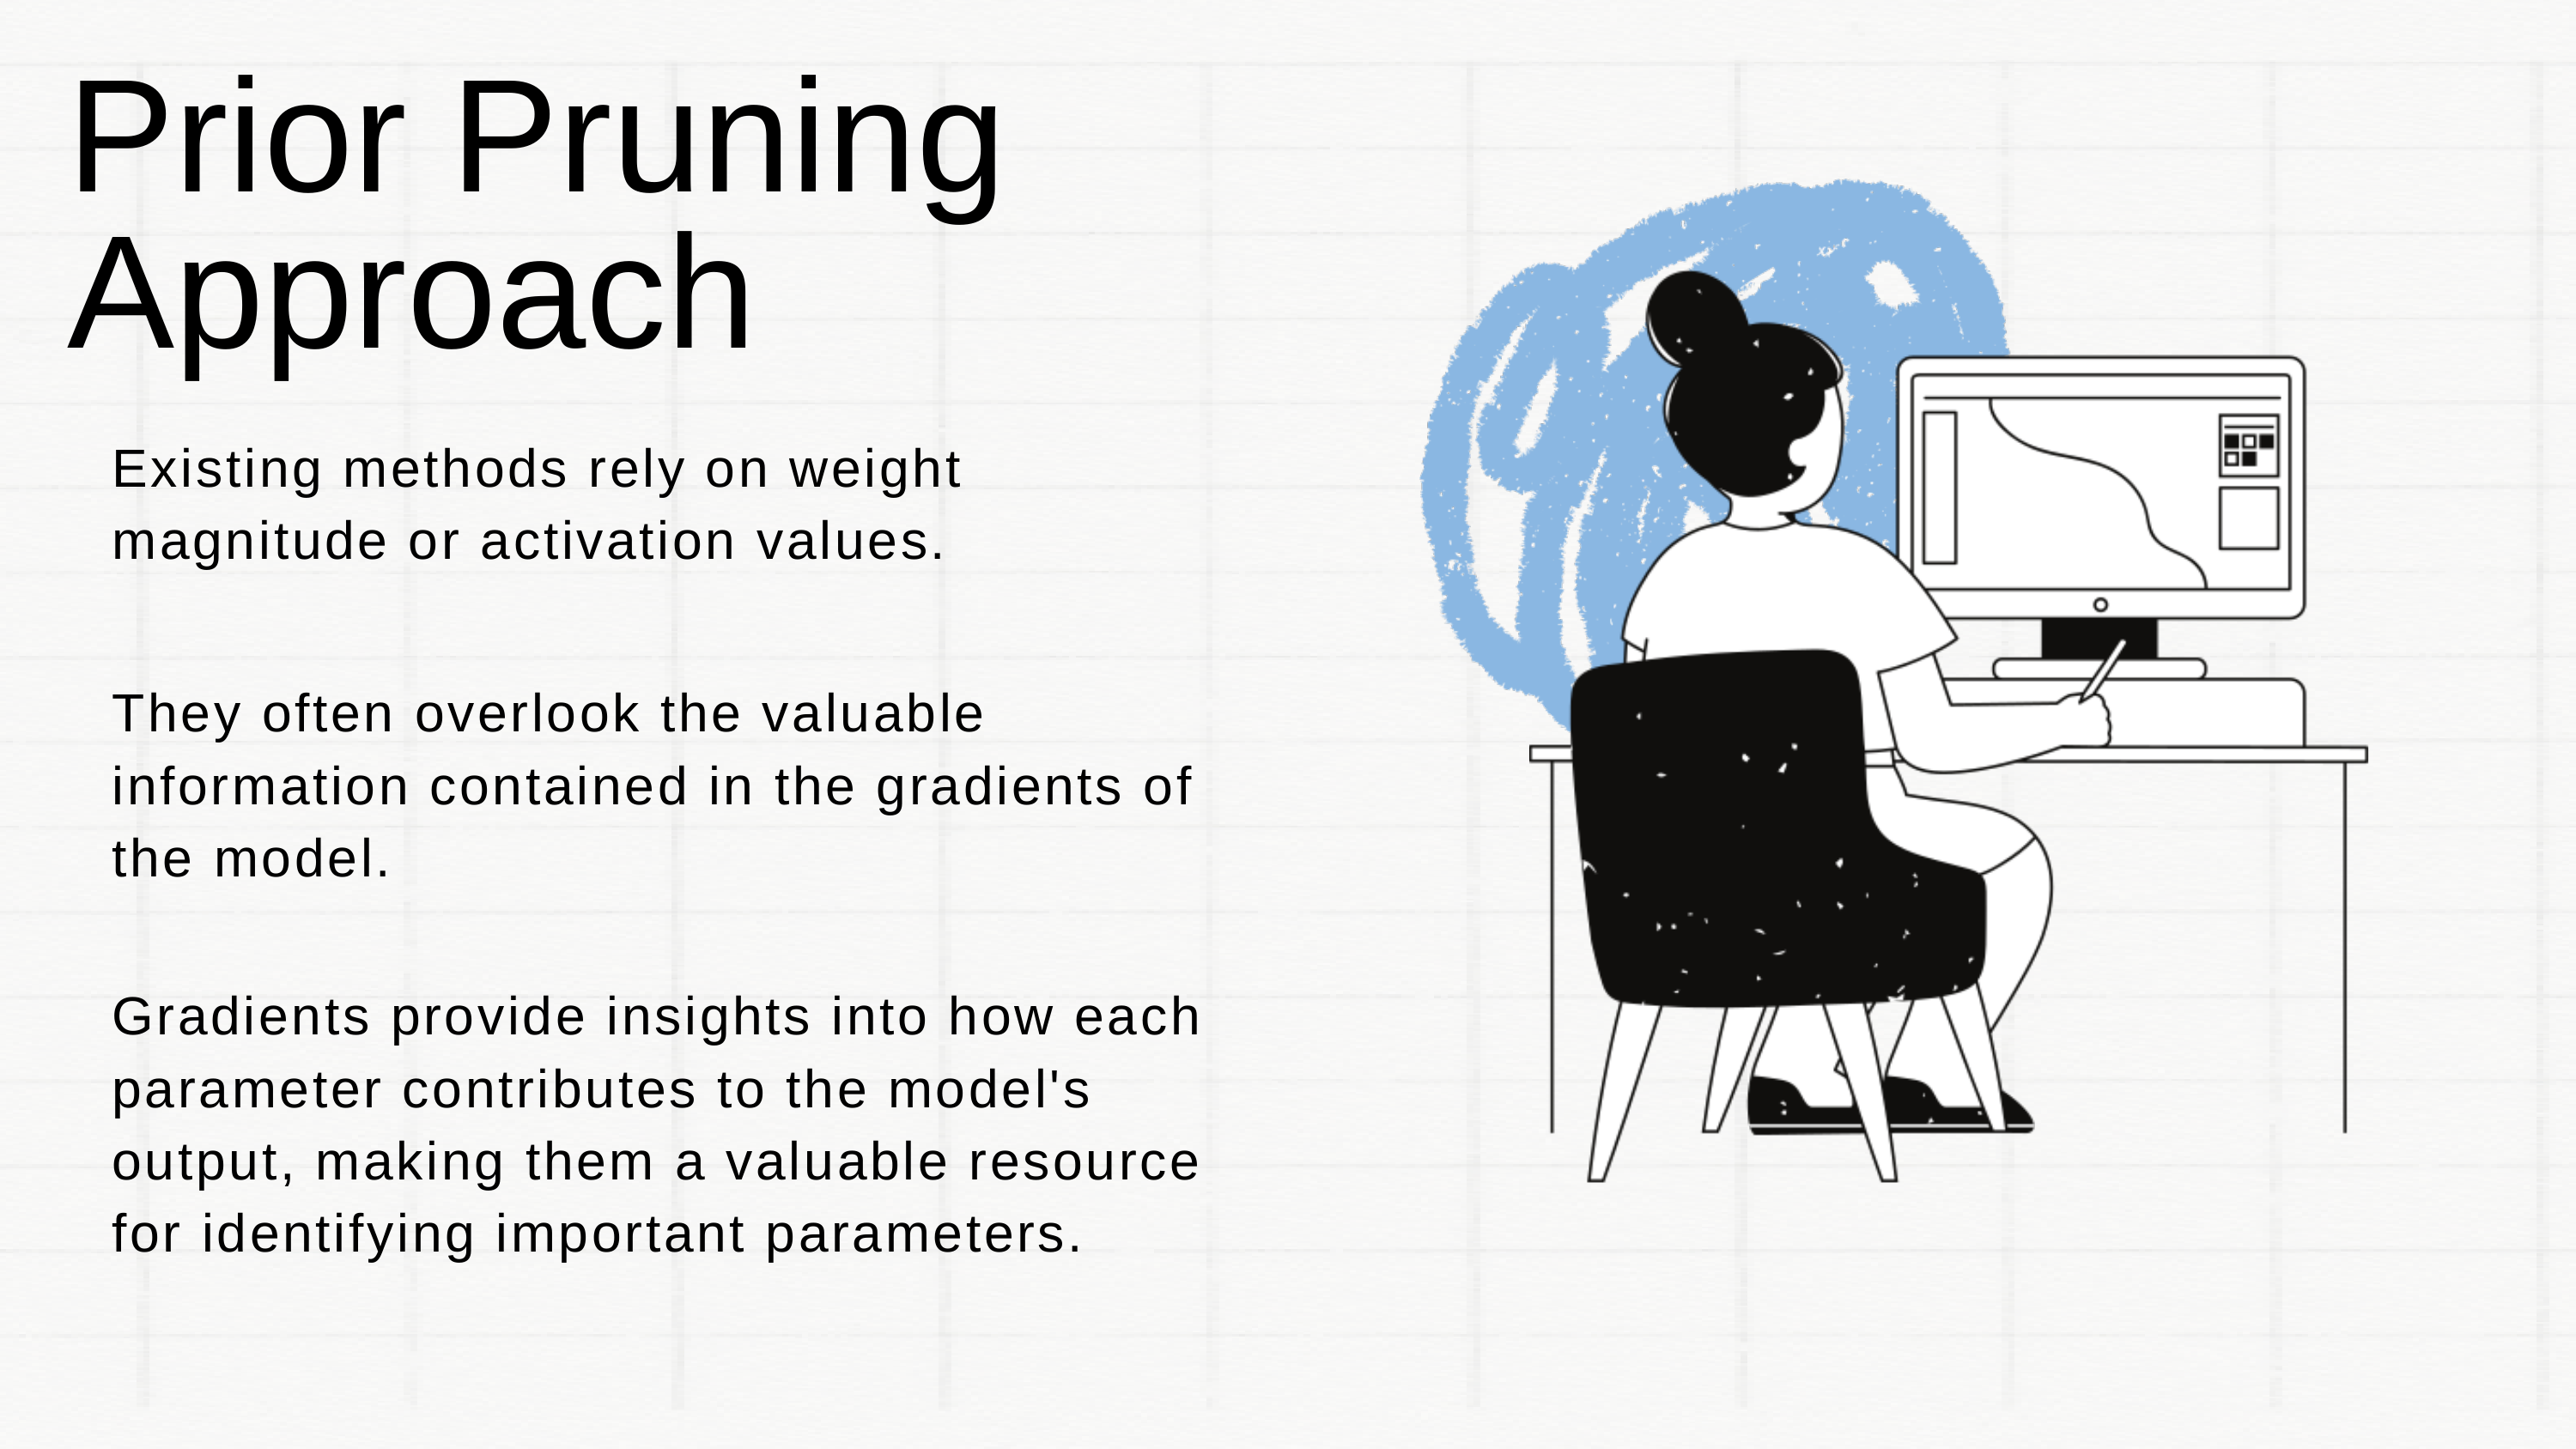

Prior Pruning Approach

Existing methods rely on weight magnitude or activation values.

They often overlook the valuable information contained in the gradients of the model.
Gradients provide insights into how each parameter contributes to the model's output, making them a valuable resource for identifying important parameters.